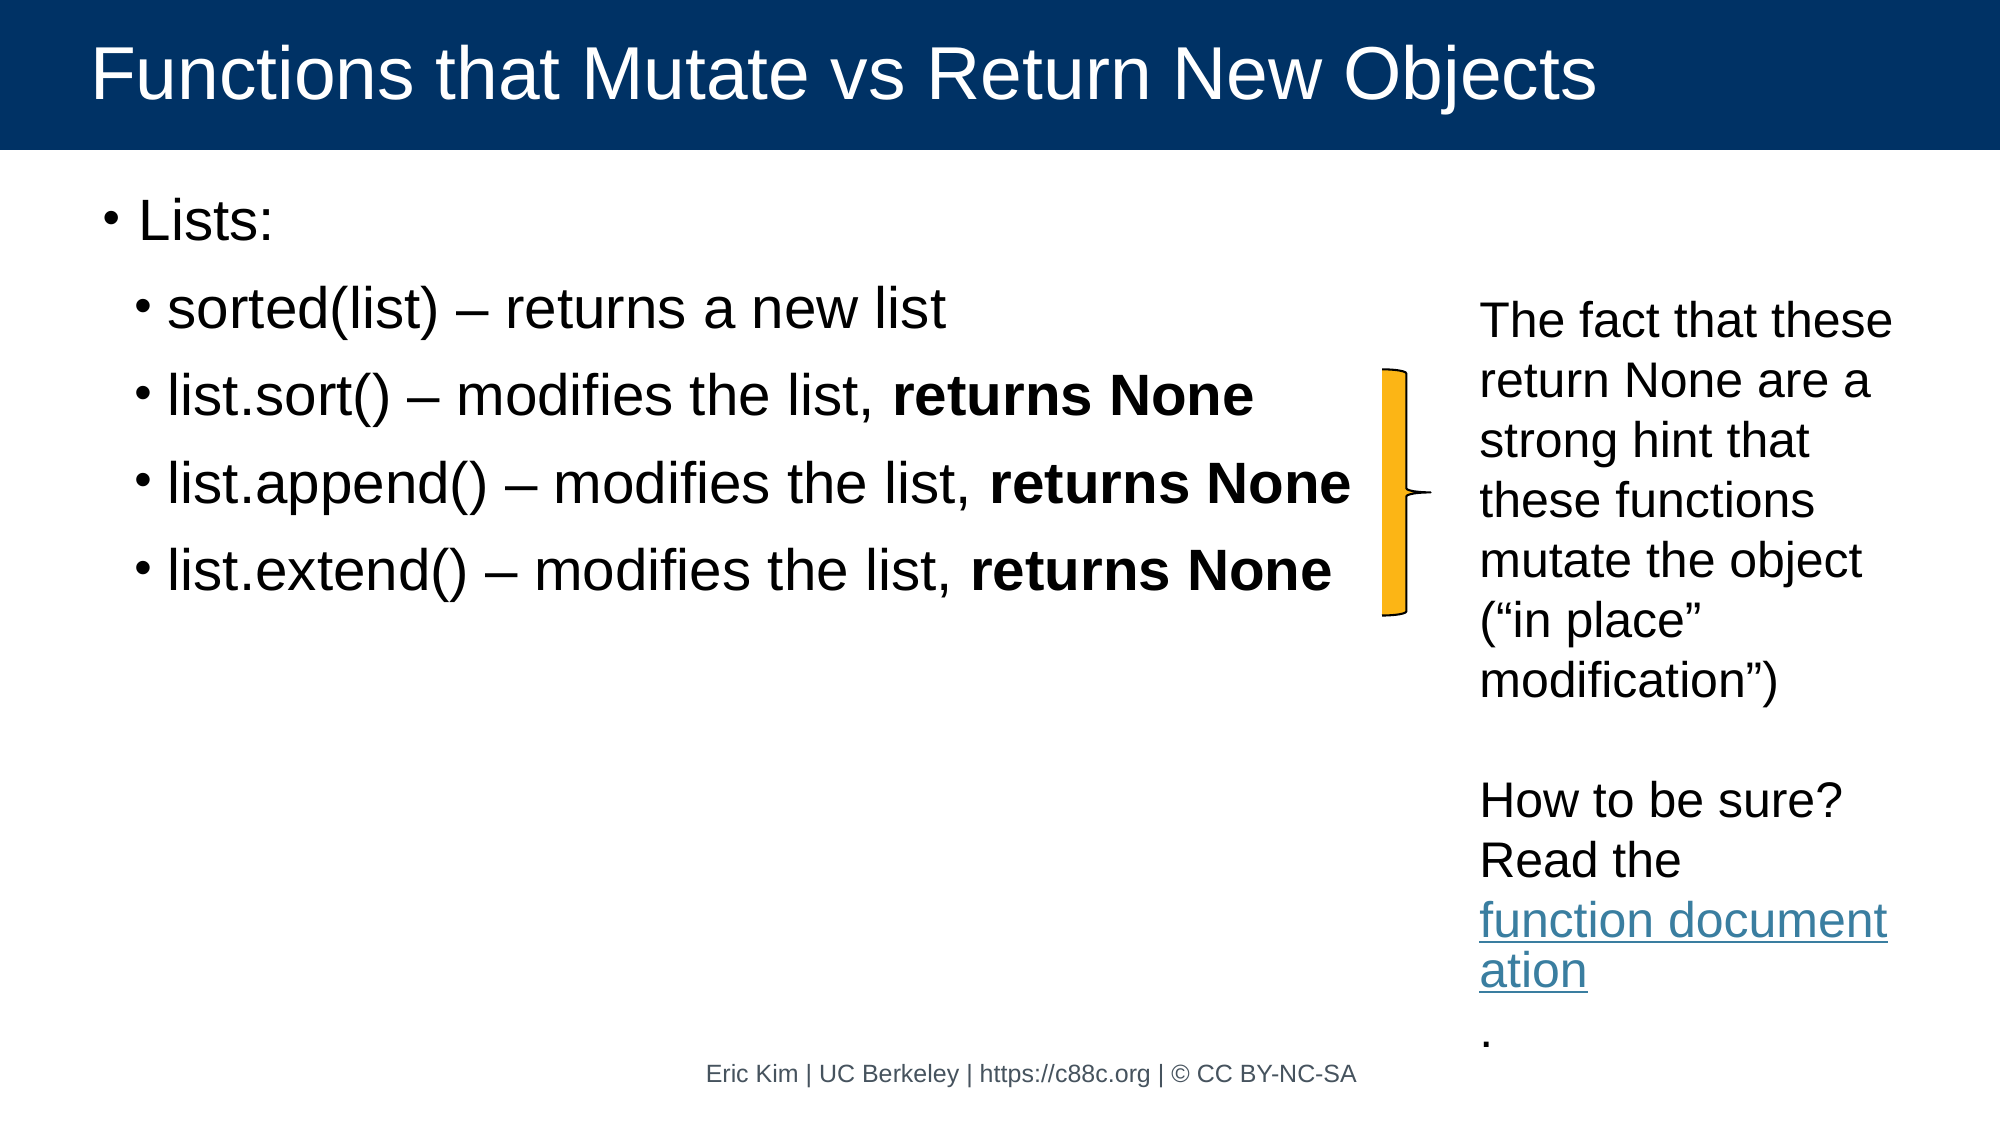

# Functions that Mutate vs Return New Objects
 Lists:
 sorted(list) – returns a new list
 list.sort() – modifies the list, returns None
 list.append() – modifies the list, returns None
 list.extend() – modifies the list, returns None
The fact that these return None are a strong hint that these functions mutate the object (“in place” modification”)

How to be sure? Read the function documentation.

Eric Kim | UC Berkeley | https://c88c.org | © CC BY-NC-SA